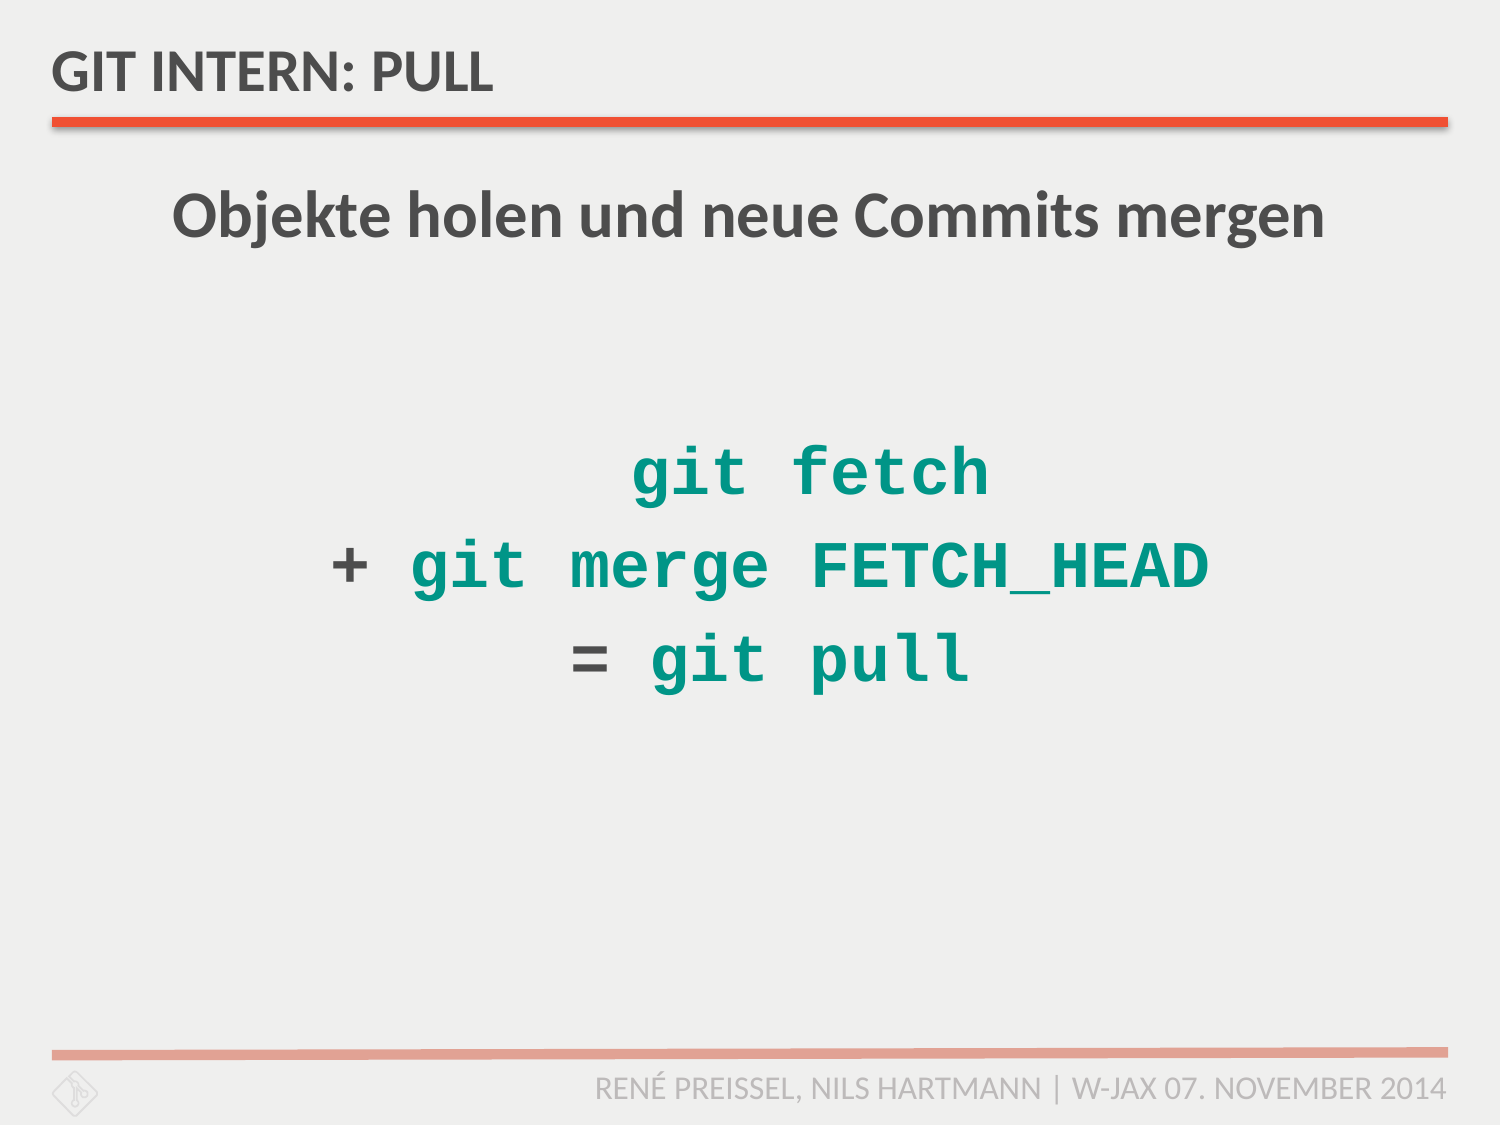

# GIT INTERN: PULL
Objekte holen und neue Commits mergen

   git fetch
 + git merge FETCH_HEAD
 = git pull